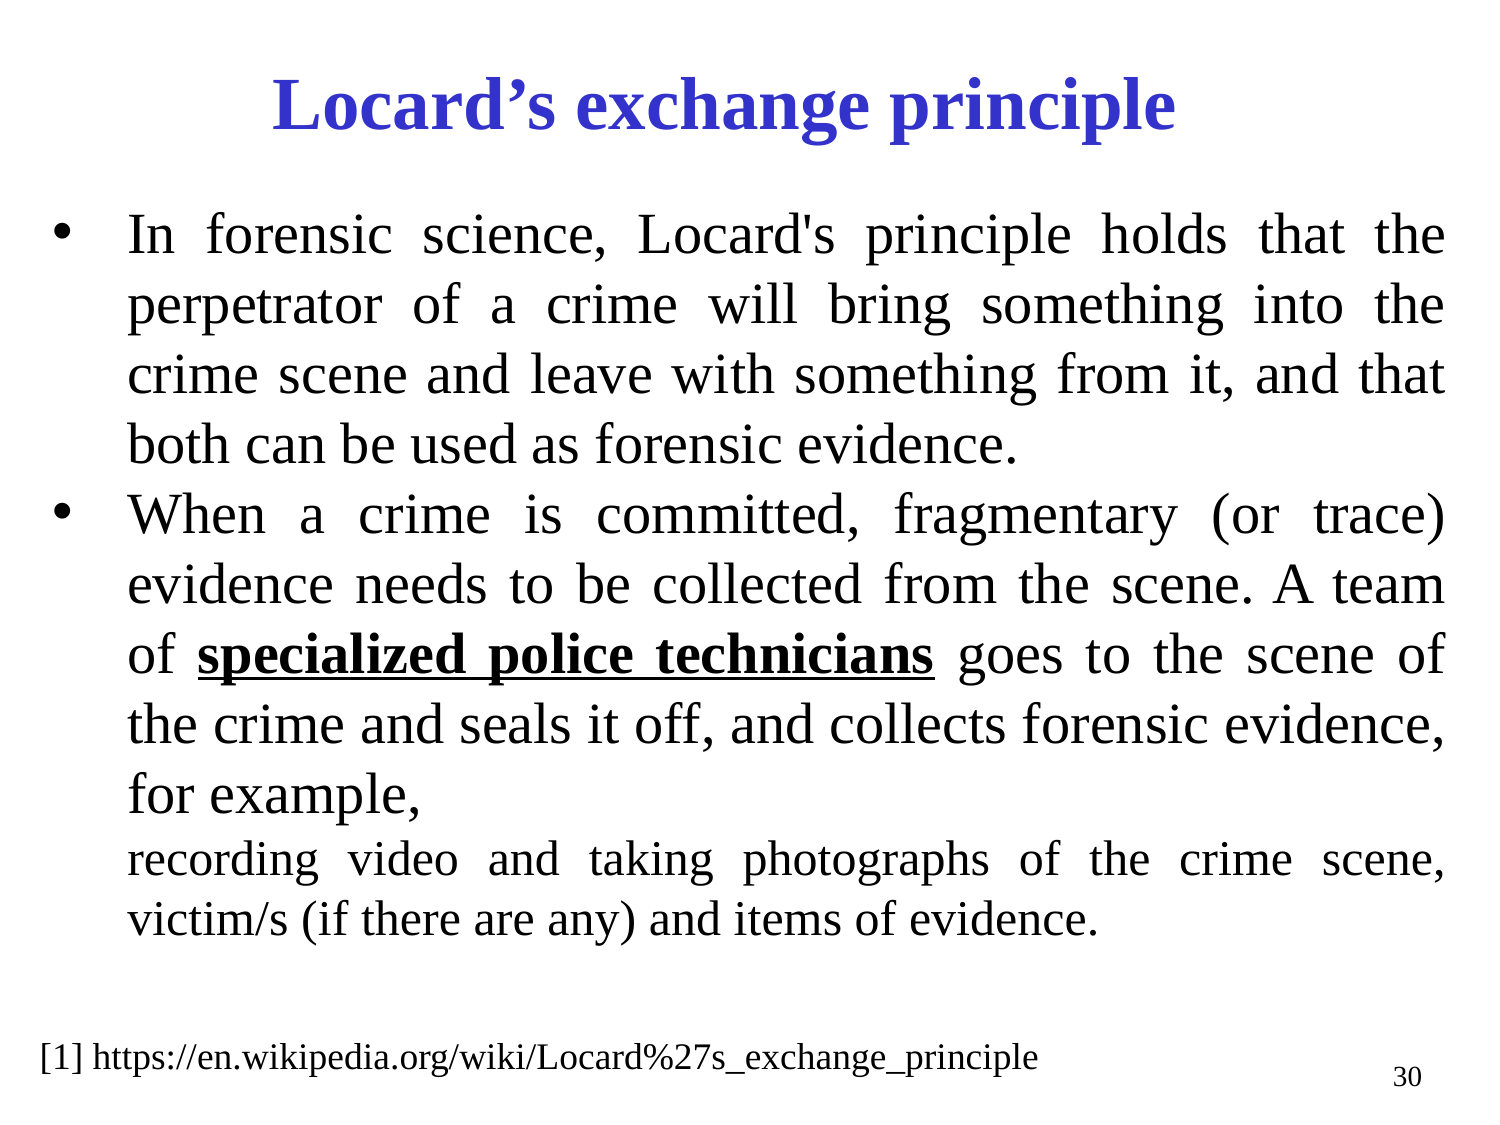

# Locard’s exchange principle
In forensic science, Locard's principle holds that the perpetrator of a crime will bring something into the crime scene and leave with something from it, and that both can be used as forensic evidence.
When a crime is committed, fragmentary (or trace) evidence needs to be collected from the scene. A team of specialized police technicians goes to the scene of the crime and seals it off, and collects forensic evidence, for example,
recording video and taking photographs of the crime scene, victim/s (if there are any) and items of evidence.
[1] https://en.wikipedia.org/wiki/Locard%27s_exchange_principle
30